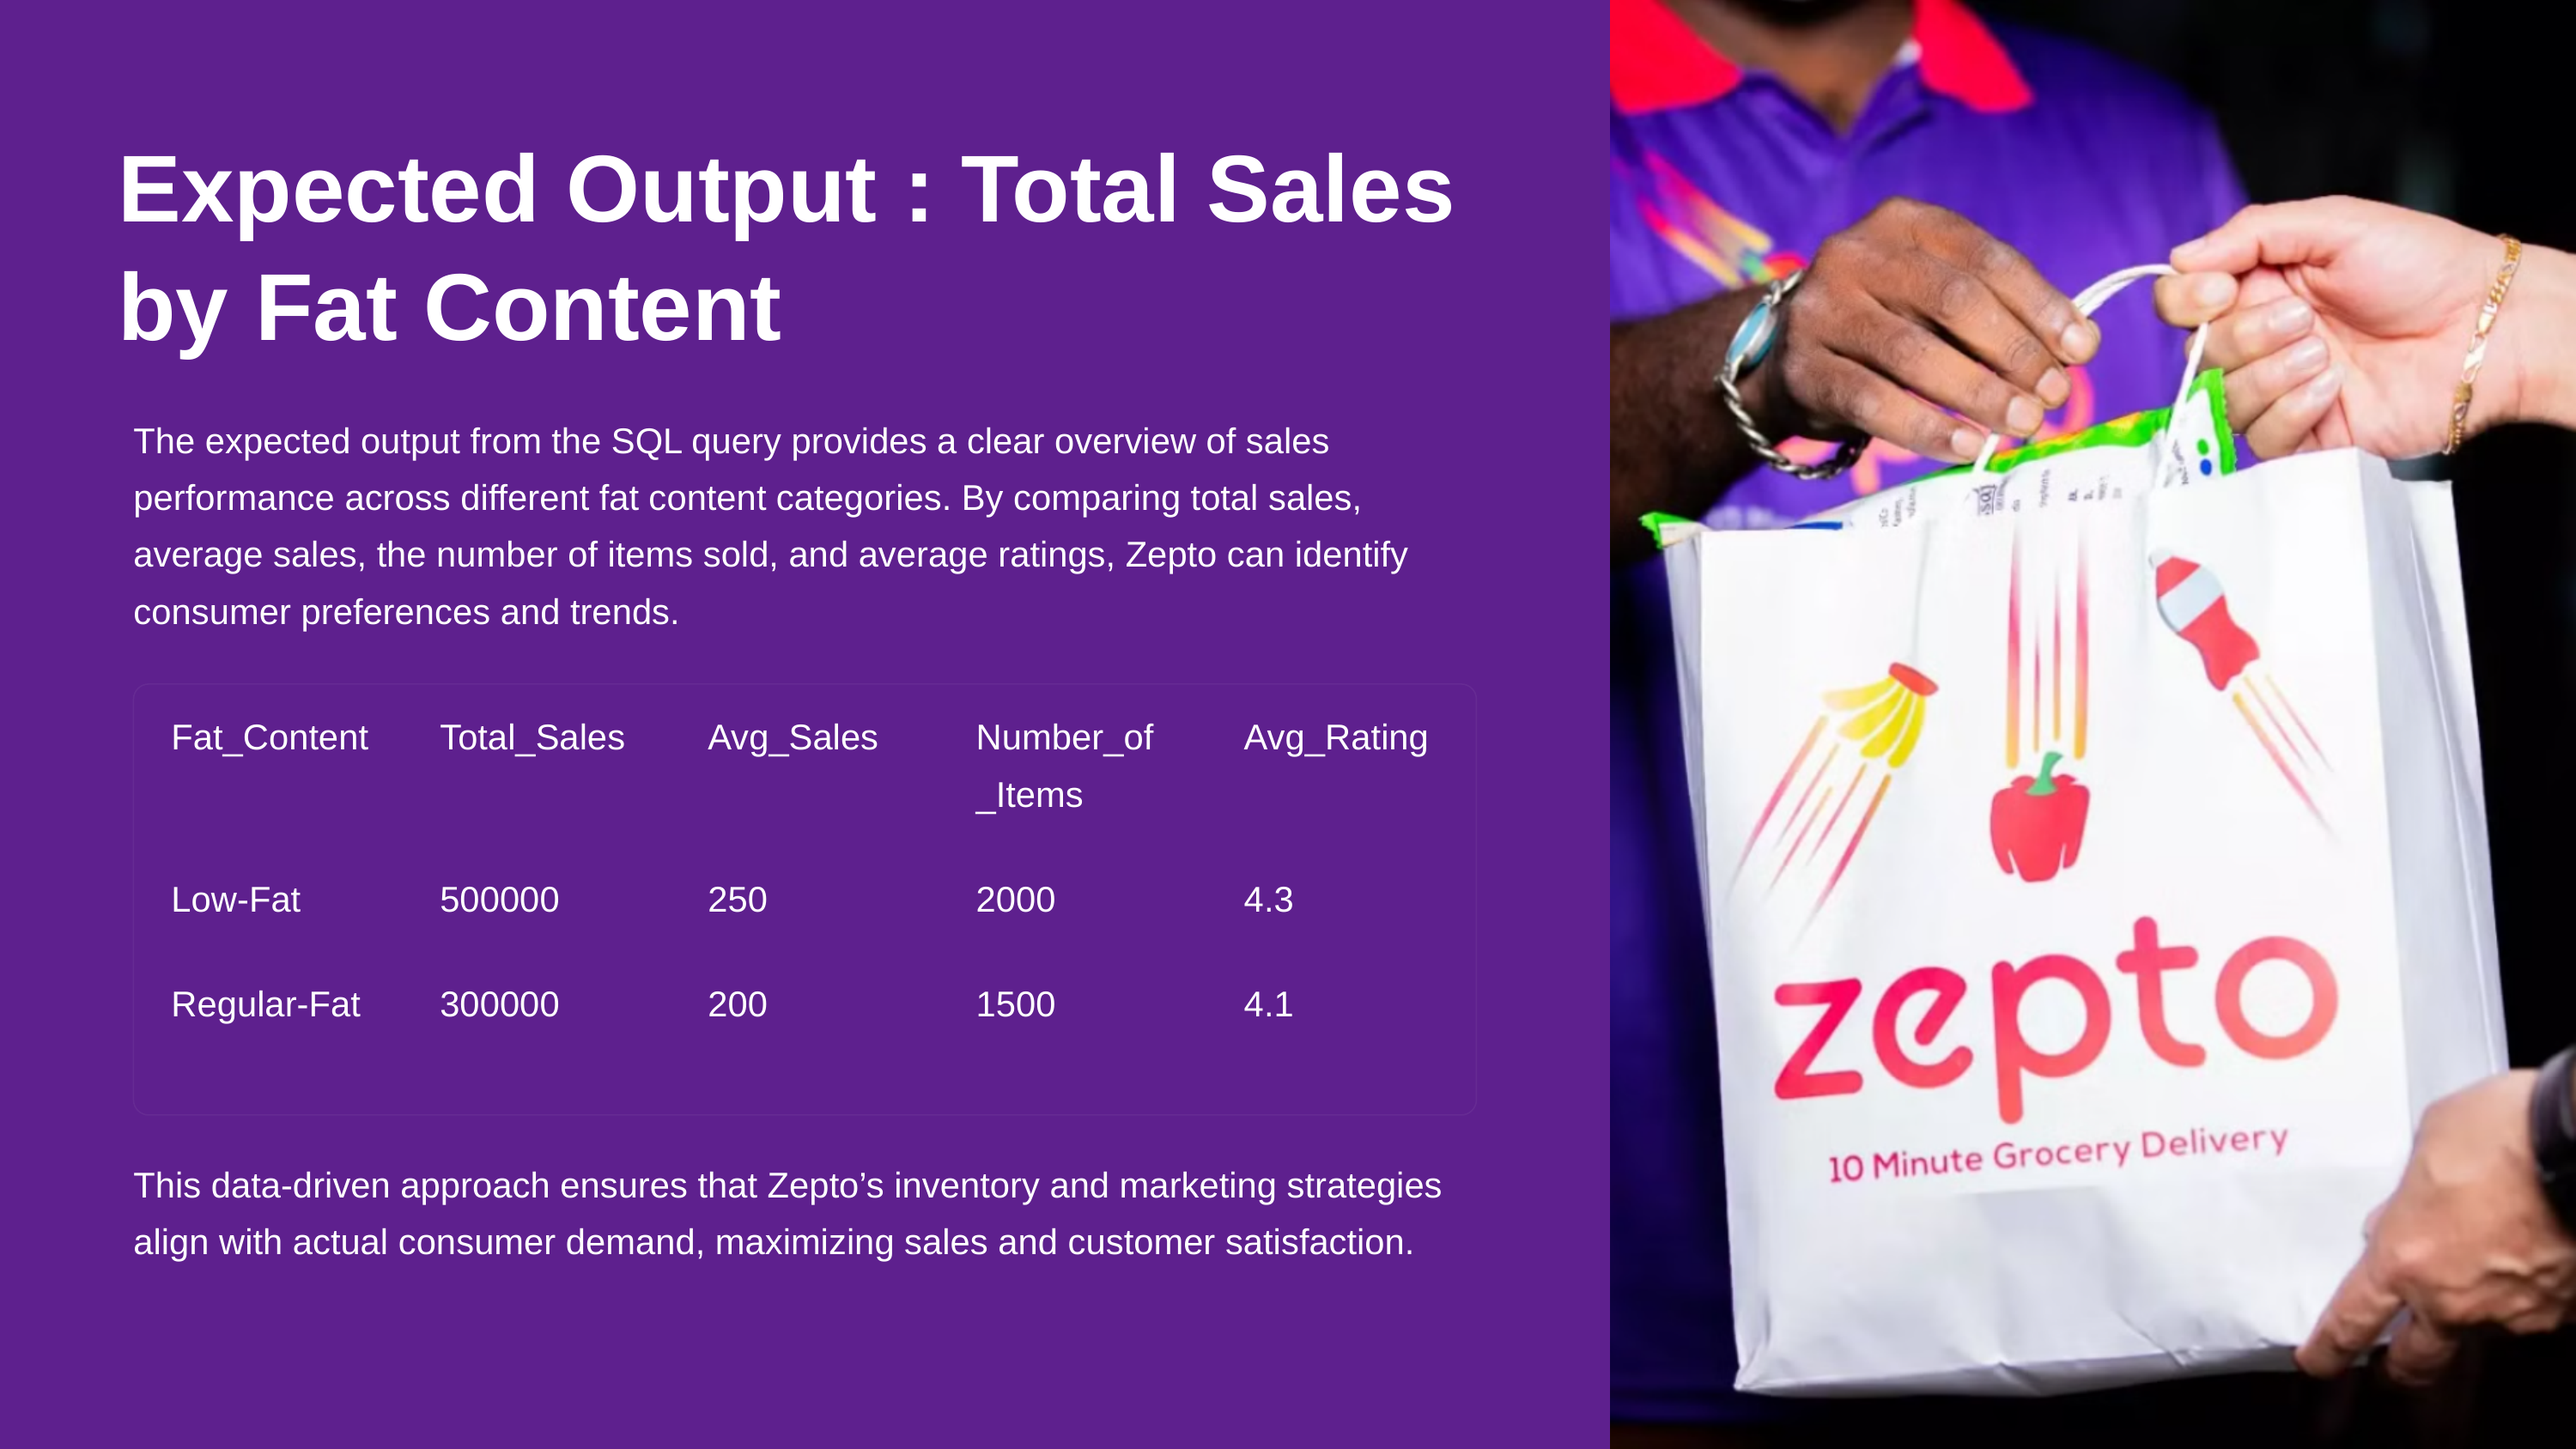

Expected Output : Total Sales by Fat Content

The expected output from the SQL query provides a clear overview of sales performance across different fat content categories. By comparing total sales, average sales, the number of items sold, and average ratings, Zepto can identify consumer preferences and trends.

Fat_Content

Total_Sales

Avg_Sales

Number_of_Items

Avg_Rating

Low-Fat

500000

250

2000

4.3

Regular-Fat

300000

200

1500

4.1

This data-driven approach ensures that Zepto’s inventory and marketing strategies align with actual consumer demand, maximizing sales and customer satisfaction.